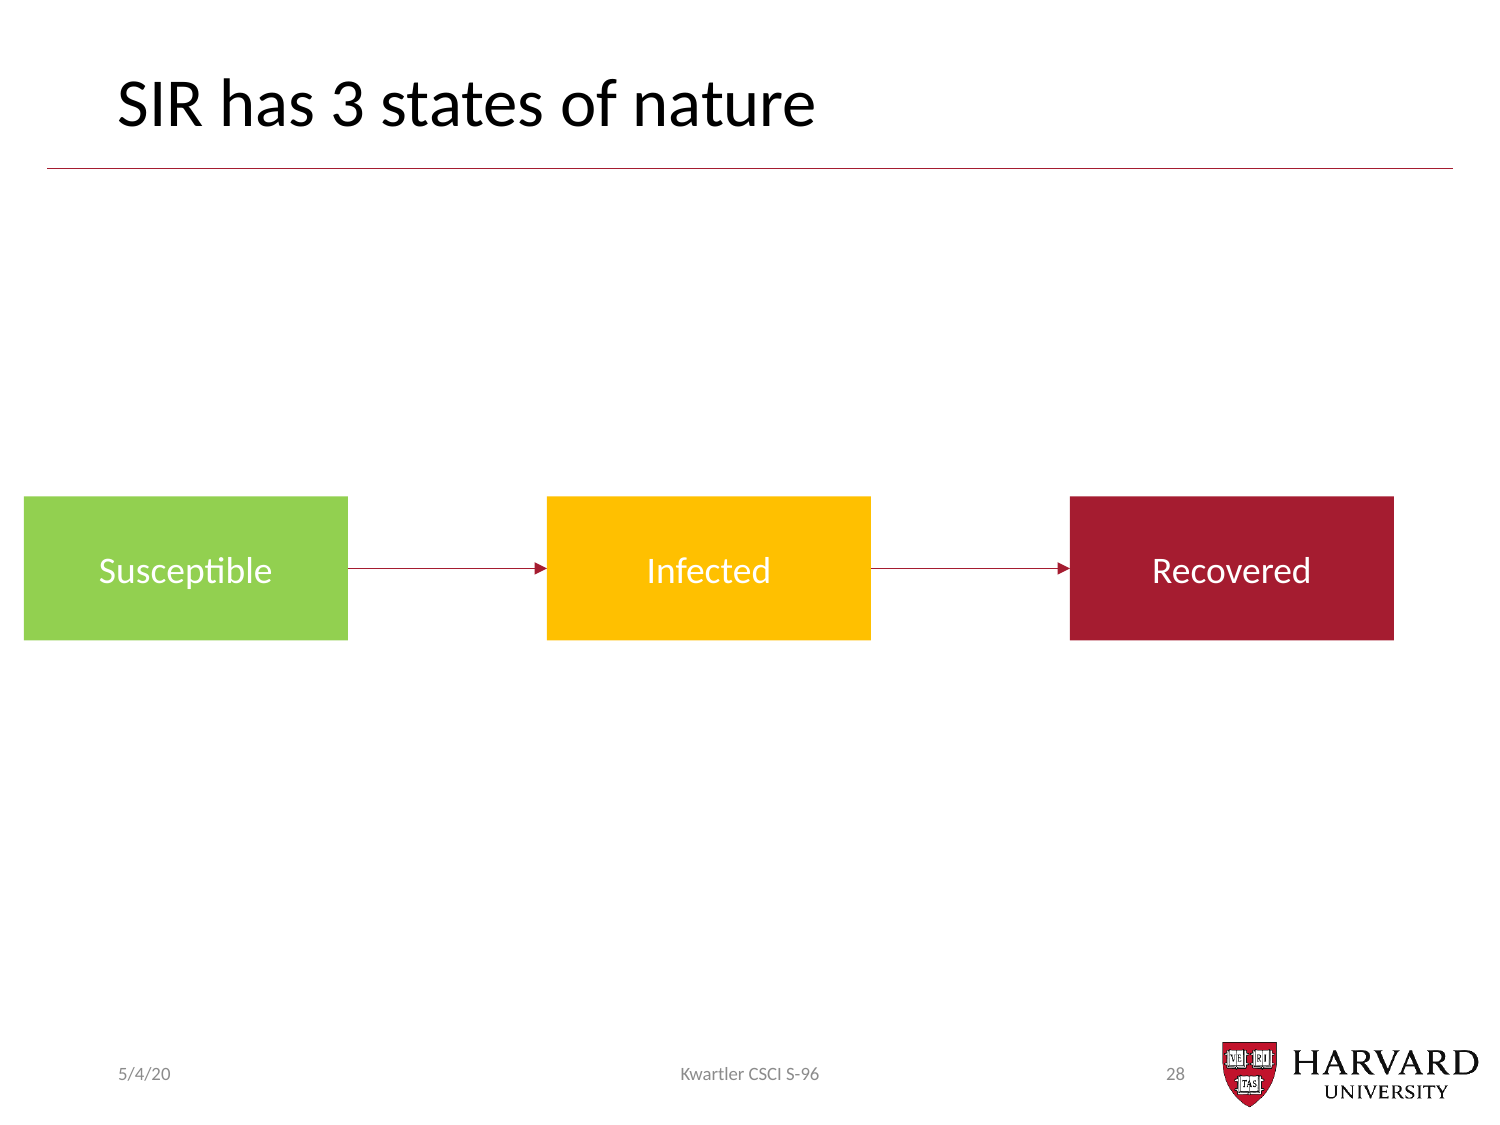

# SIR has 3 states of nature
Susceptible
Infected
Recovered
5/4/20
Kwartler CSCI S-96
28